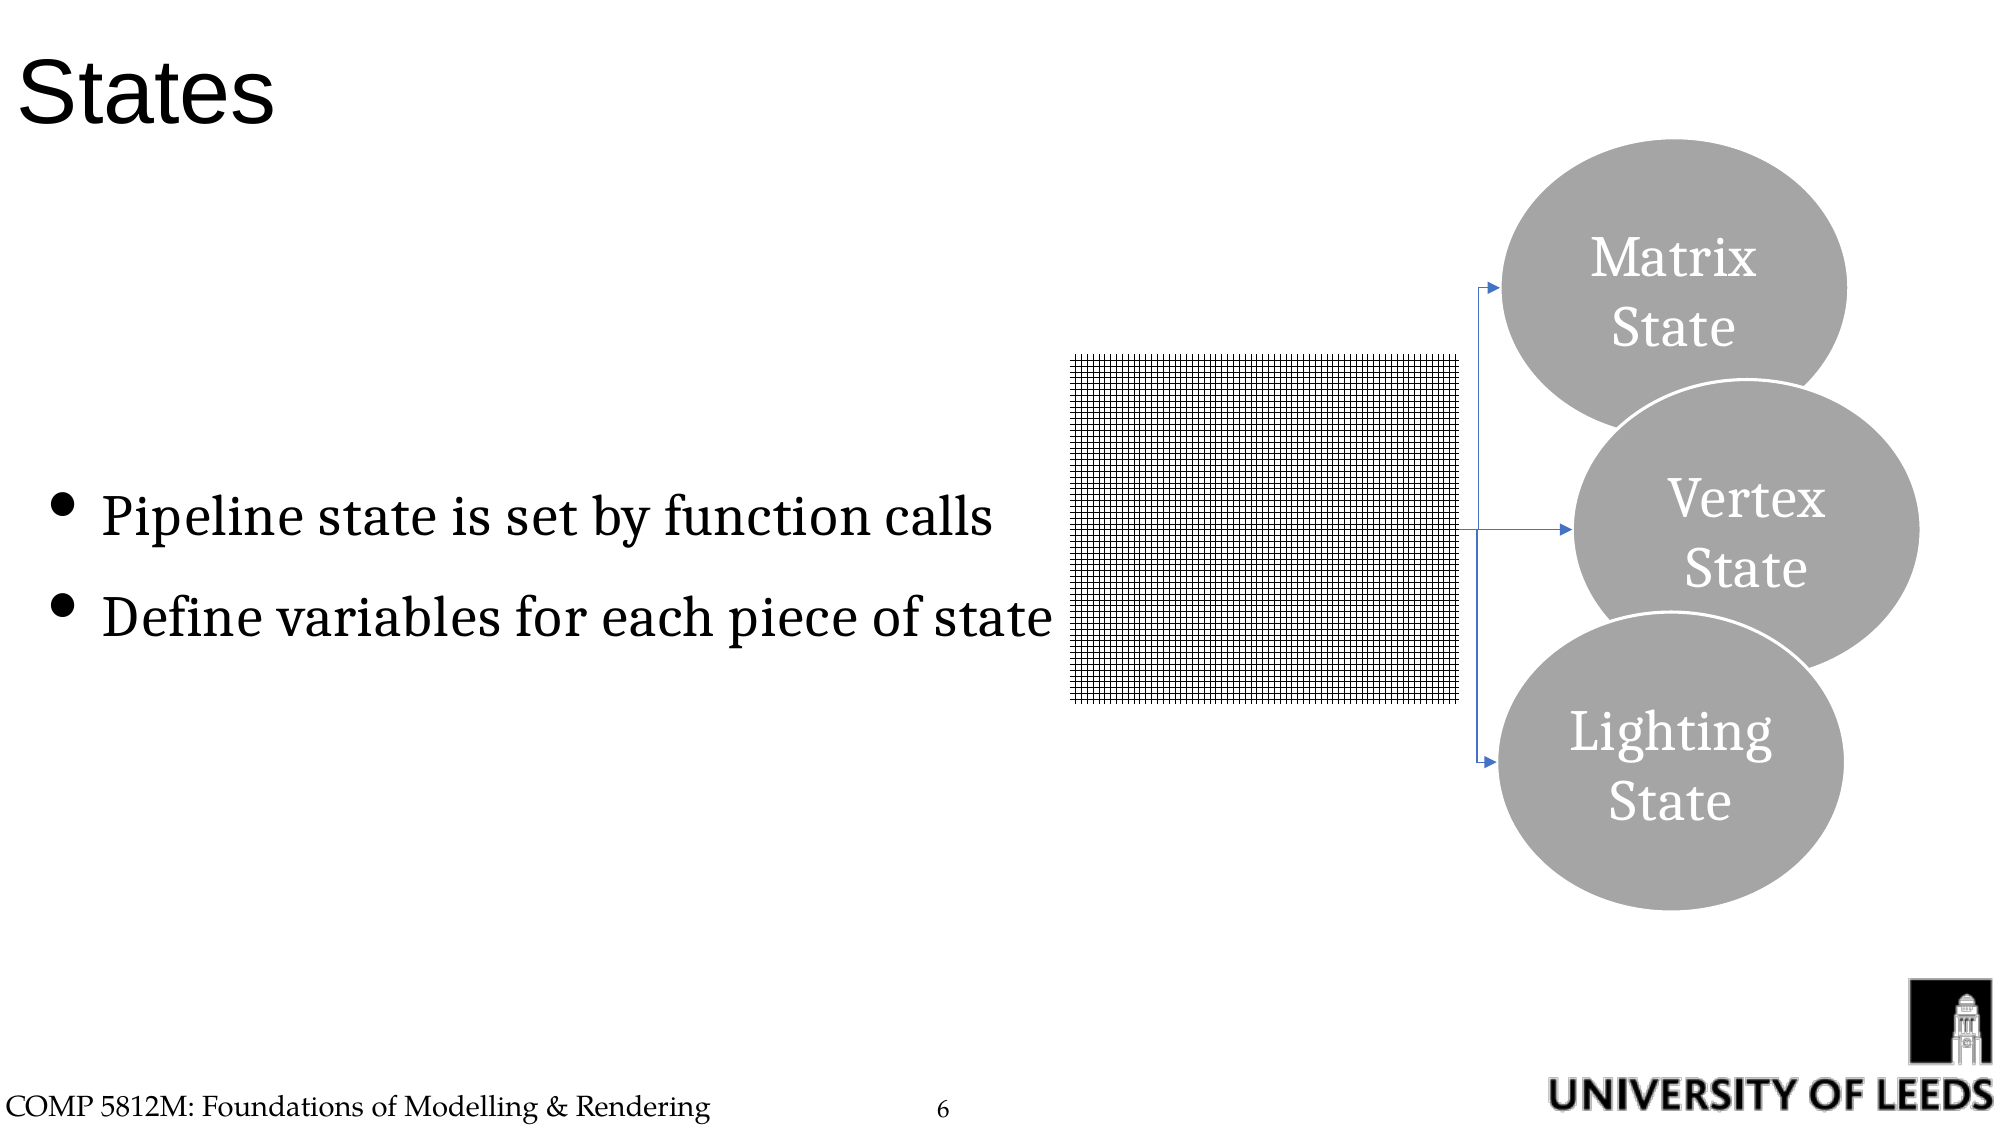

# States
Matrix State
Pipeline state is set by function calls
Define variables for each piece of state

Vertex State
Lighting State